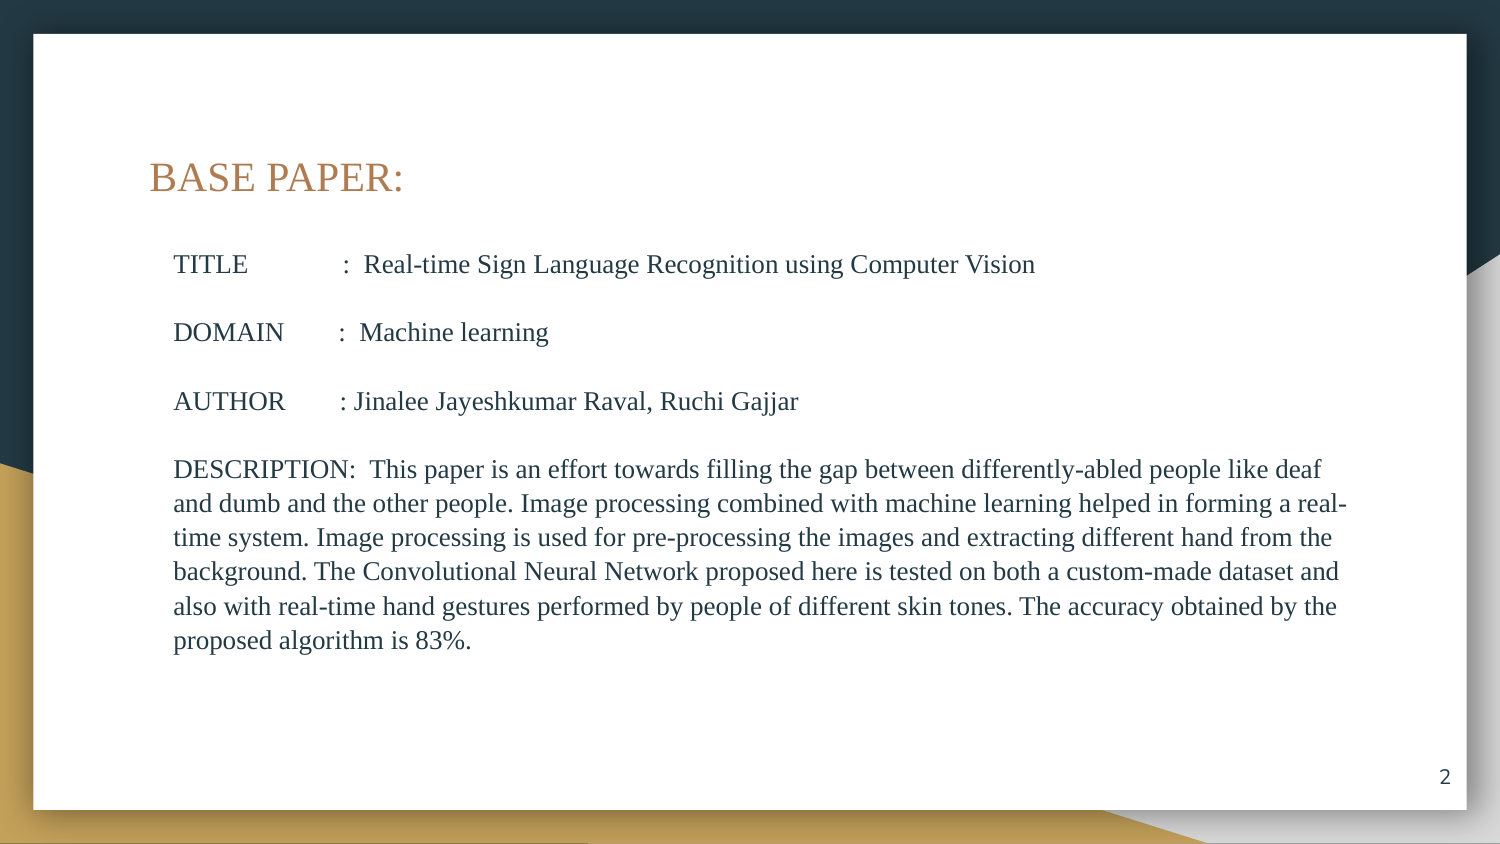

# BASE PAPER:
TITLE              :  Real-time Sign Language Recognition using Computer Vision

DOMAIN        :  Machine learning

AUTHOR        : Jinalee Jayeshkumar Raval, Ruchi Gajjar

DESCRIPTION:  This paper is an effort towards filling the gap between differently-abled people like deaf and dumb and the other people. Image processing combined with machine learning helped in forming a real-time system. Image processing is used for pre-processing the images and extracting different hand from the background. The Convolutional Neural Network proposed here is tested on both a custom-made dataset and also with real-time hand gestures performed by people of different skin tones. The accuracy obtained by the proposed algorithm is 83%.
2